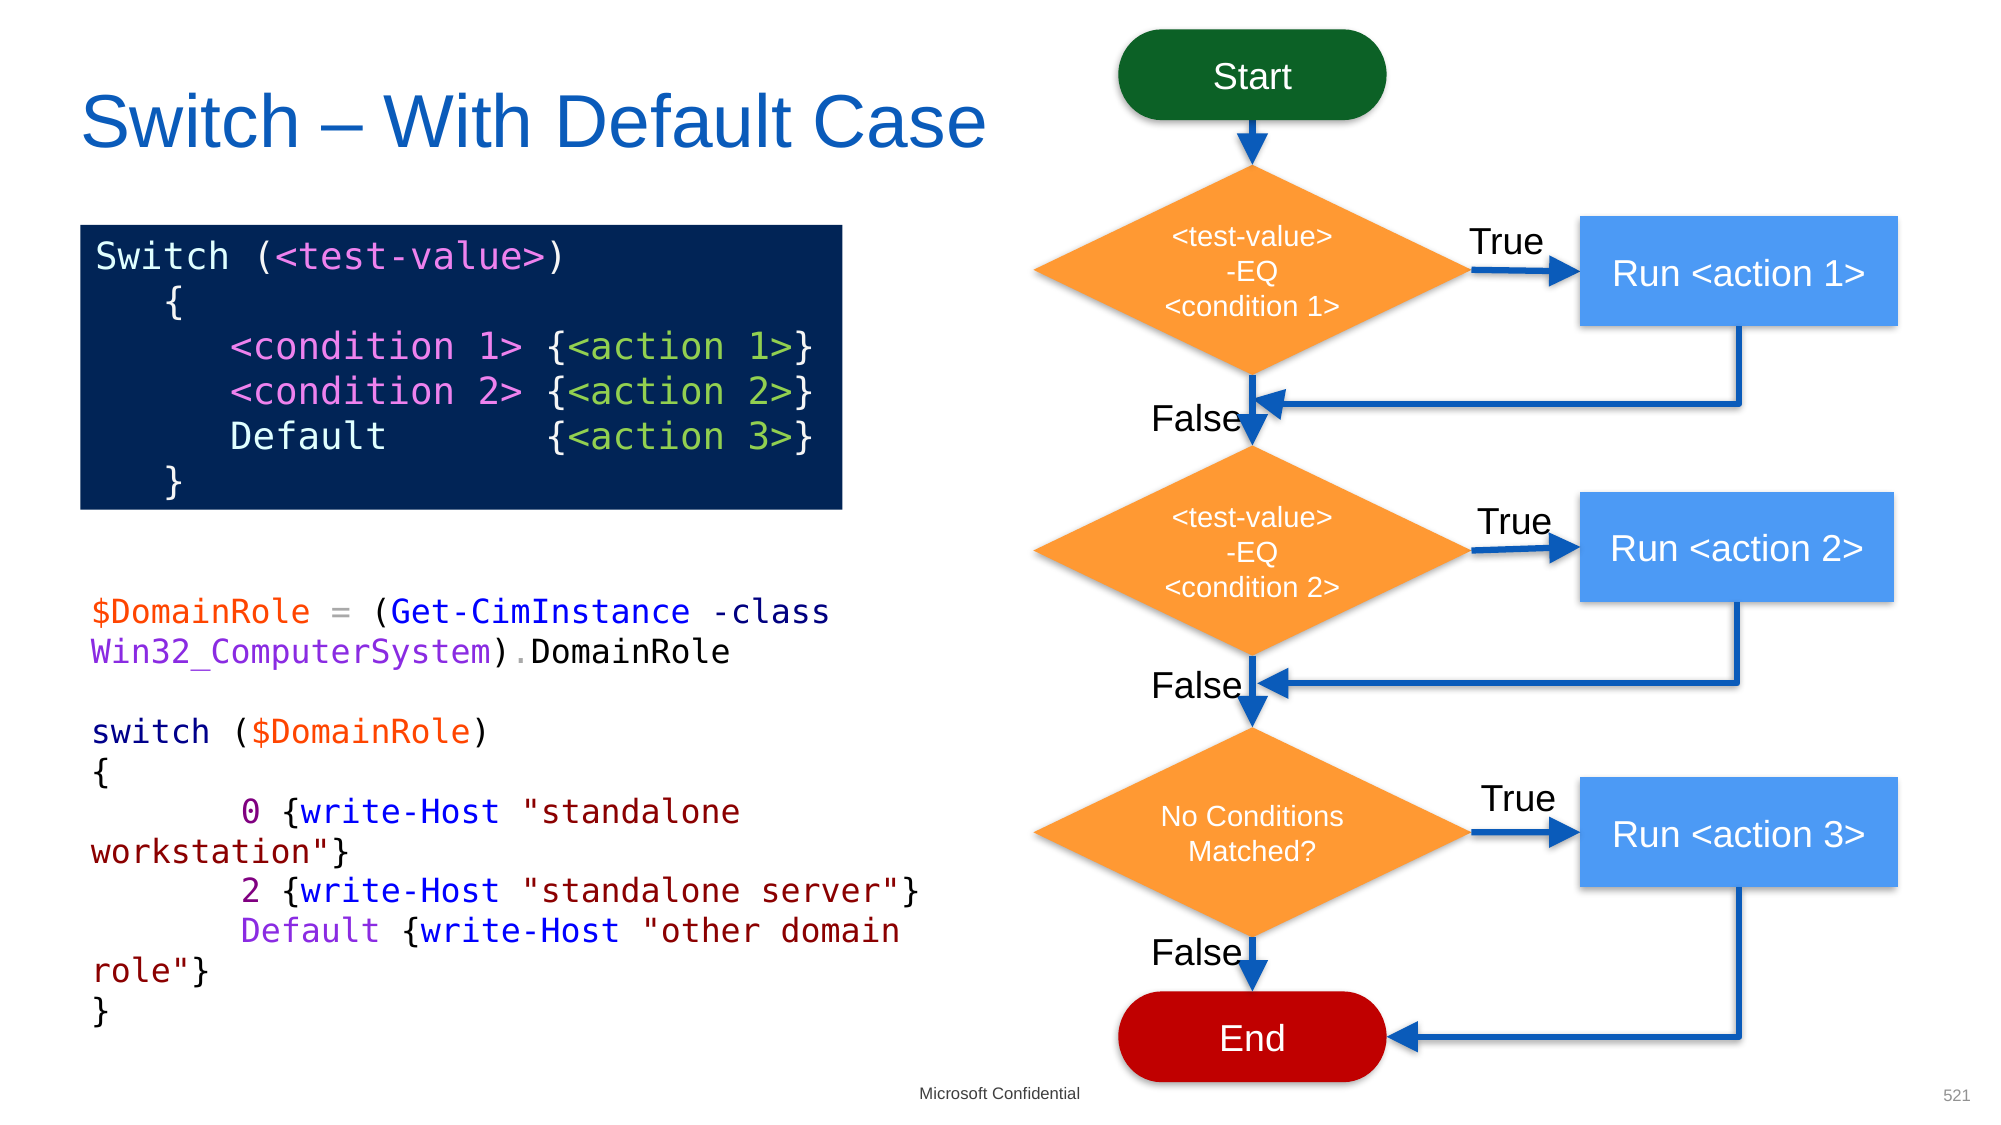

Start
<test-value>
-EQ
<condition 1>
True
Run <action 1>
False
<test-value>
-EQ
<condition 2>
True
Run <action 2>
False
No Conditions Matched?
True
Run <action 3>
False
End
# Switch – With Default Case
Switch (<test-value>)
   {
      <condition 1> {<action 1>}
      <condition 2> {<action 2>}
      Default       {<action 3>}
   }
$DomainRole = (Get-CimInstance -class Win32_ComputerSystem).DomainRole

switch ($DomainRole)
{
	0 {write-Host "standalone workstation"}
	2 {write-Host "standalone server"}
	Default {write-Host "other domain role"}
}

521